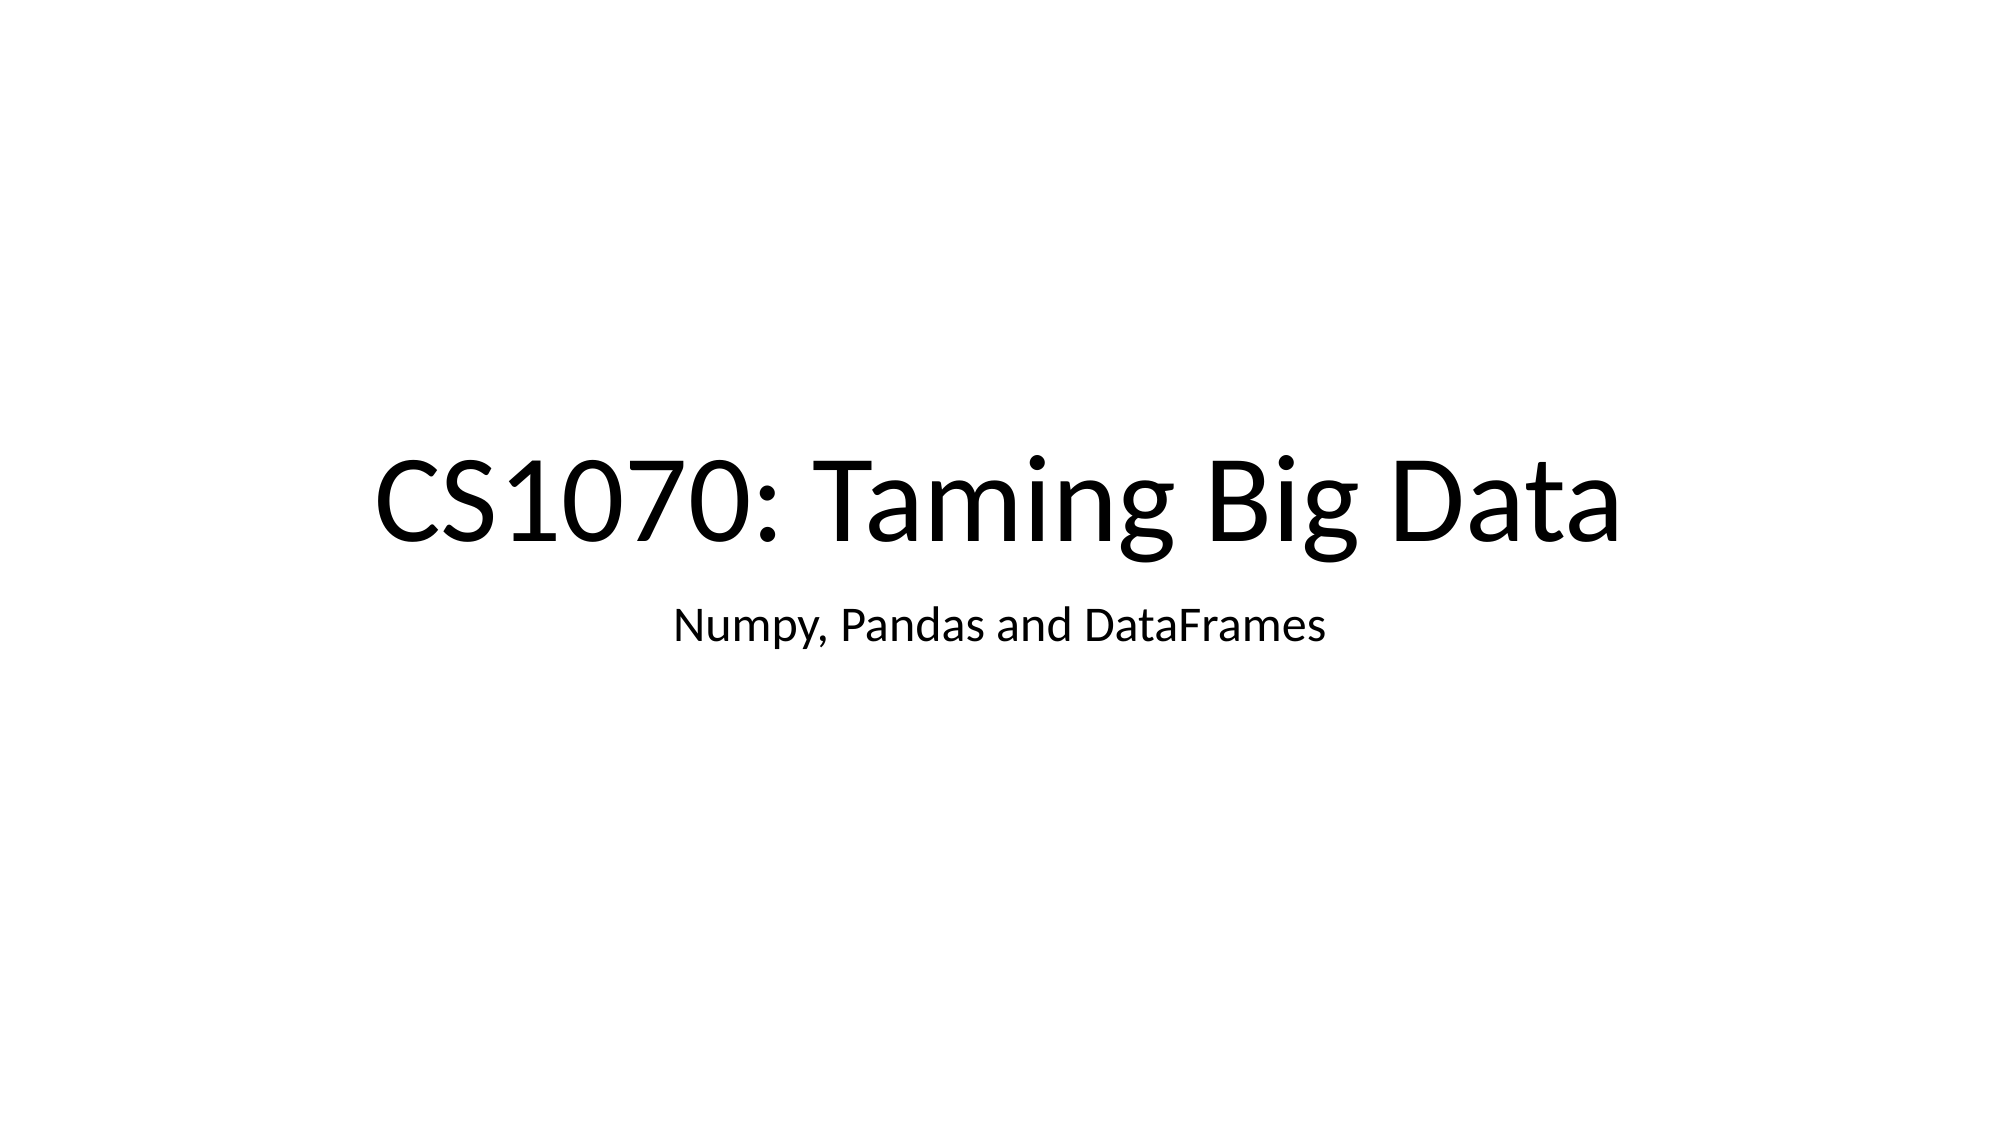

# CS1070: Taming Big Data
Numpy, Pandas and DataFrames